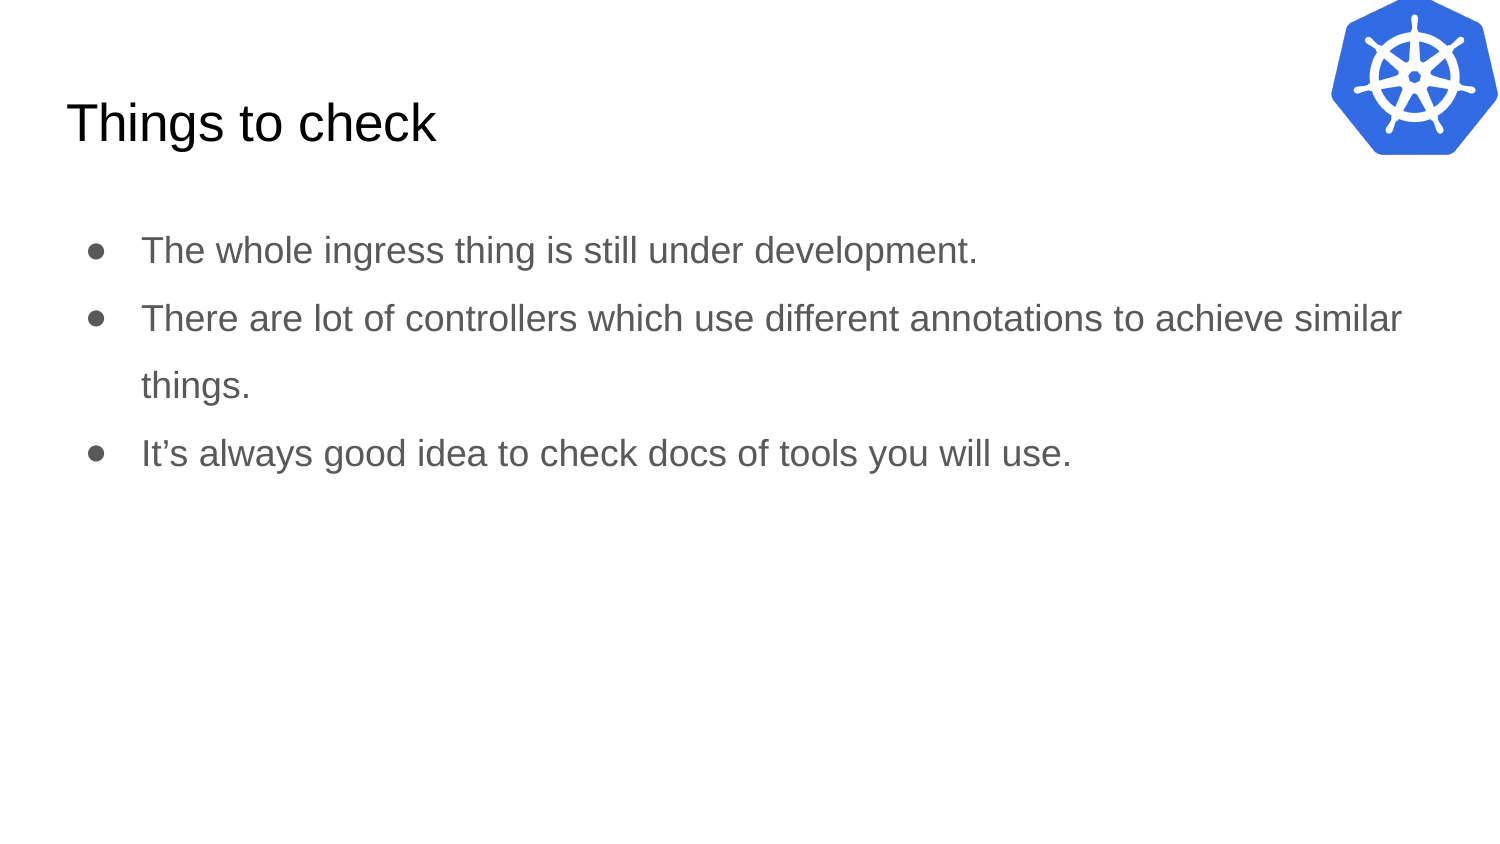

# Things to check
The whole ingress thing is still under development.
There are lot of controllers which use different annotations to achieve similar things.
It’s always good idea to check docs of tools you will use.